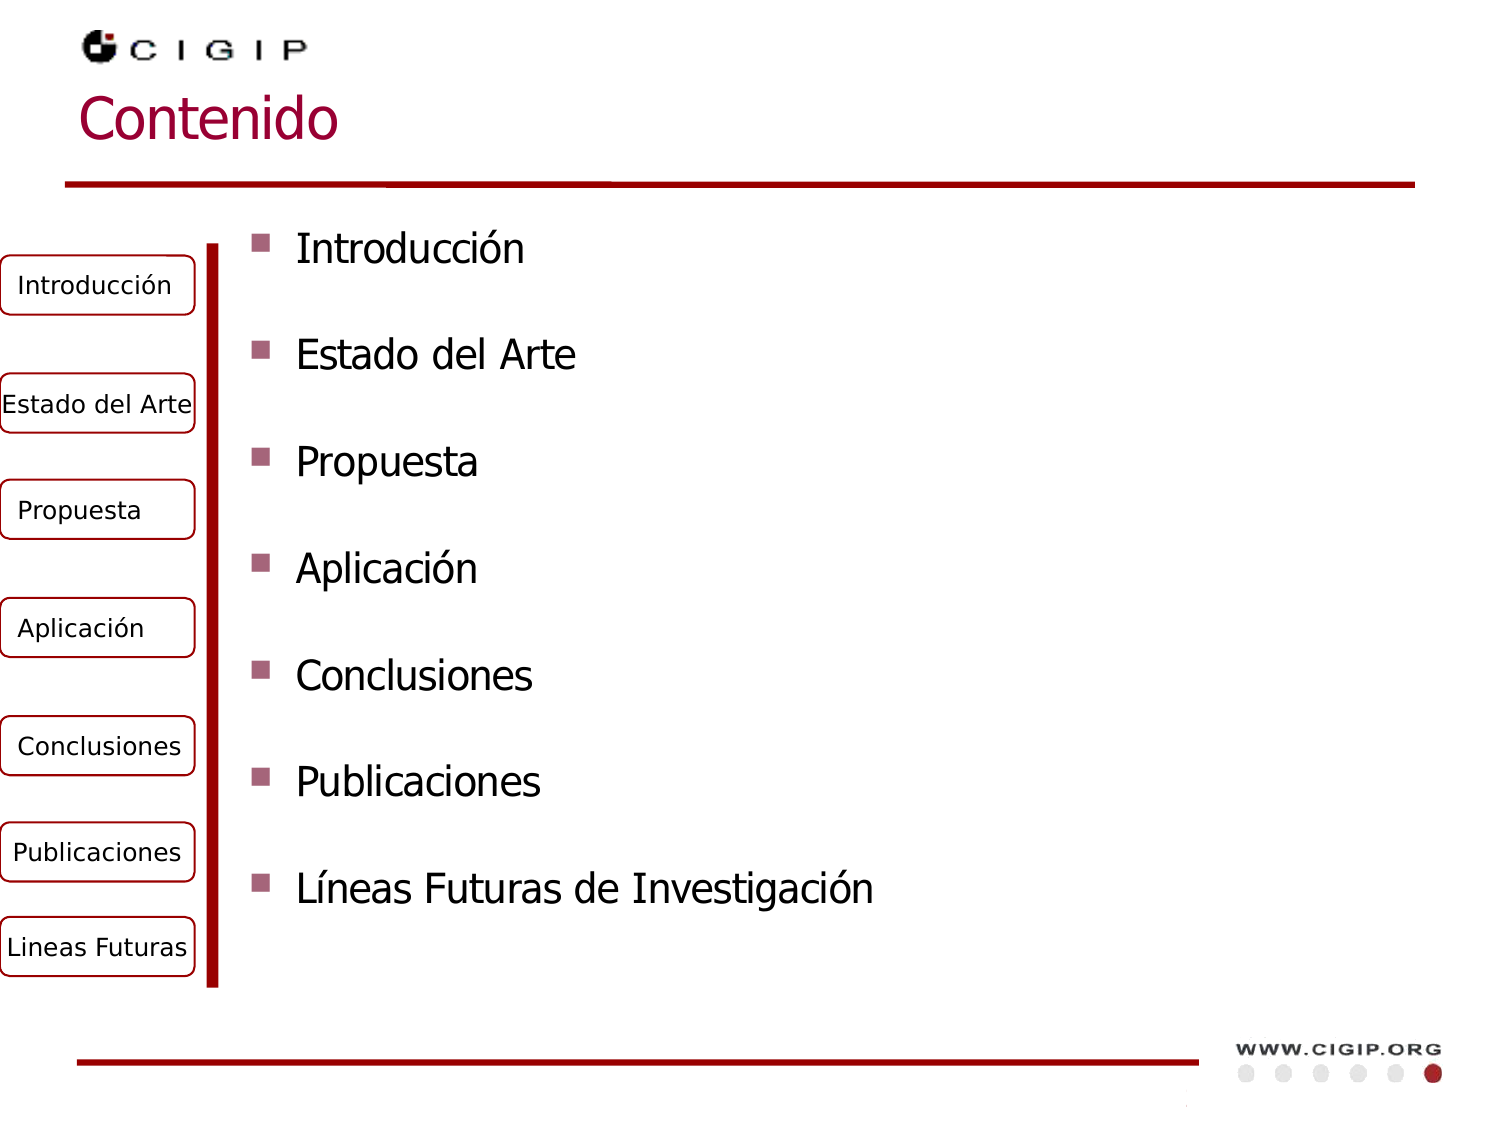

# Contenido
Introducción

Estado del Arte

Propuesta

Aplicación

Conclusiones

Publicaciones

Líneas Futuras de Investigación

Introducción

Estado del Arte
Propuesta
Aplicación
Conclusiones

Publicaciones
Lineas Futuras
2